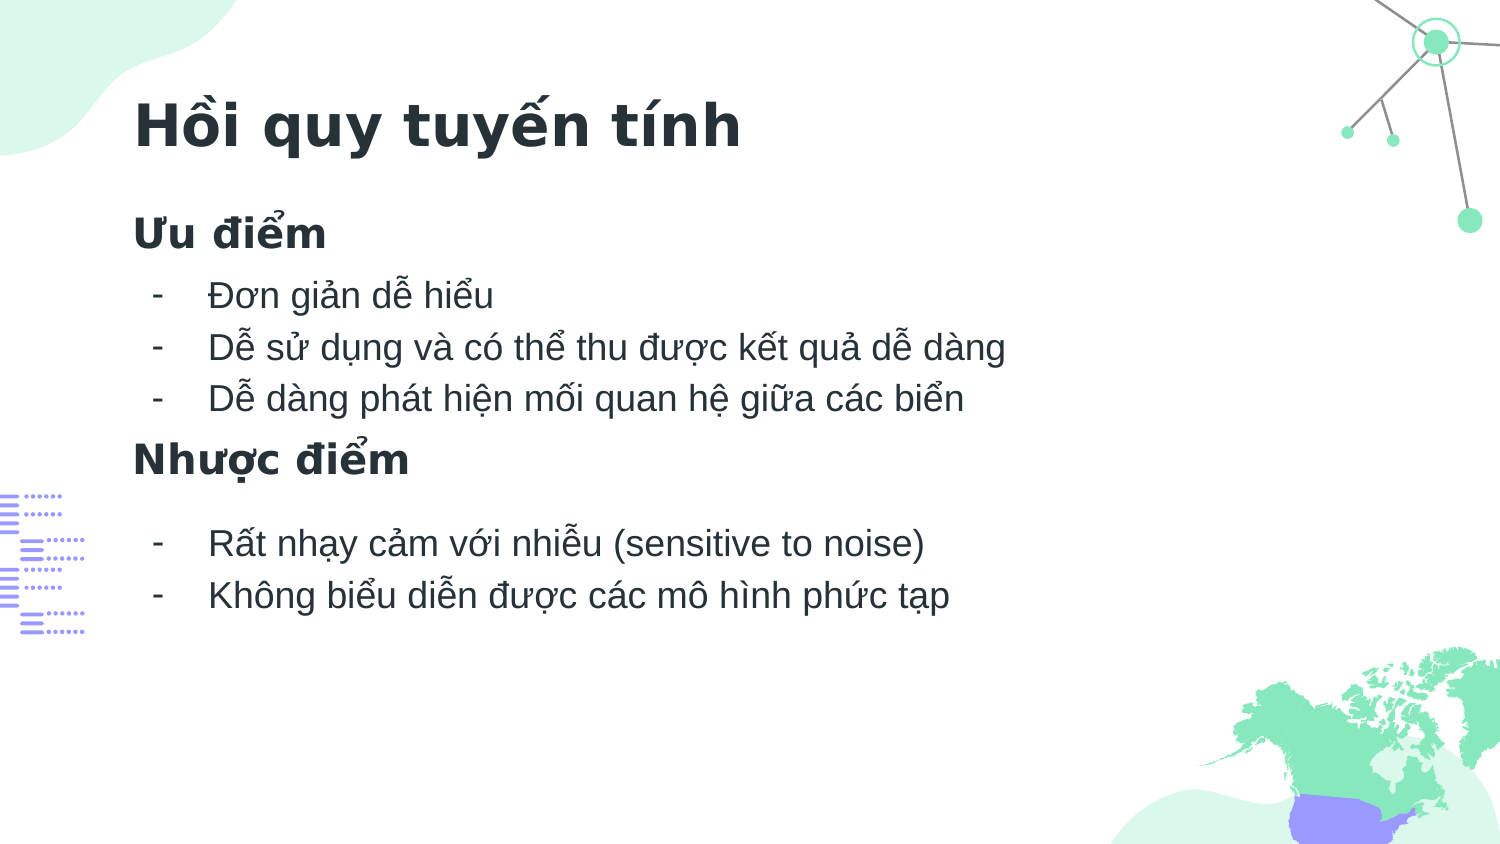

# Hồi quy tuyến tính
Ưu điểm
Đơn giản dễ hiểu
Dễ sử dụng và có thể thu được kết quả dễ dàng
Dễ dàng phát hiện mối quan hệ giữa các biển
Nhược điểm
Rất nhạy cảm với nhiễu (sensitive to noise)
Không biểu diễn được các mô hình phức tạp